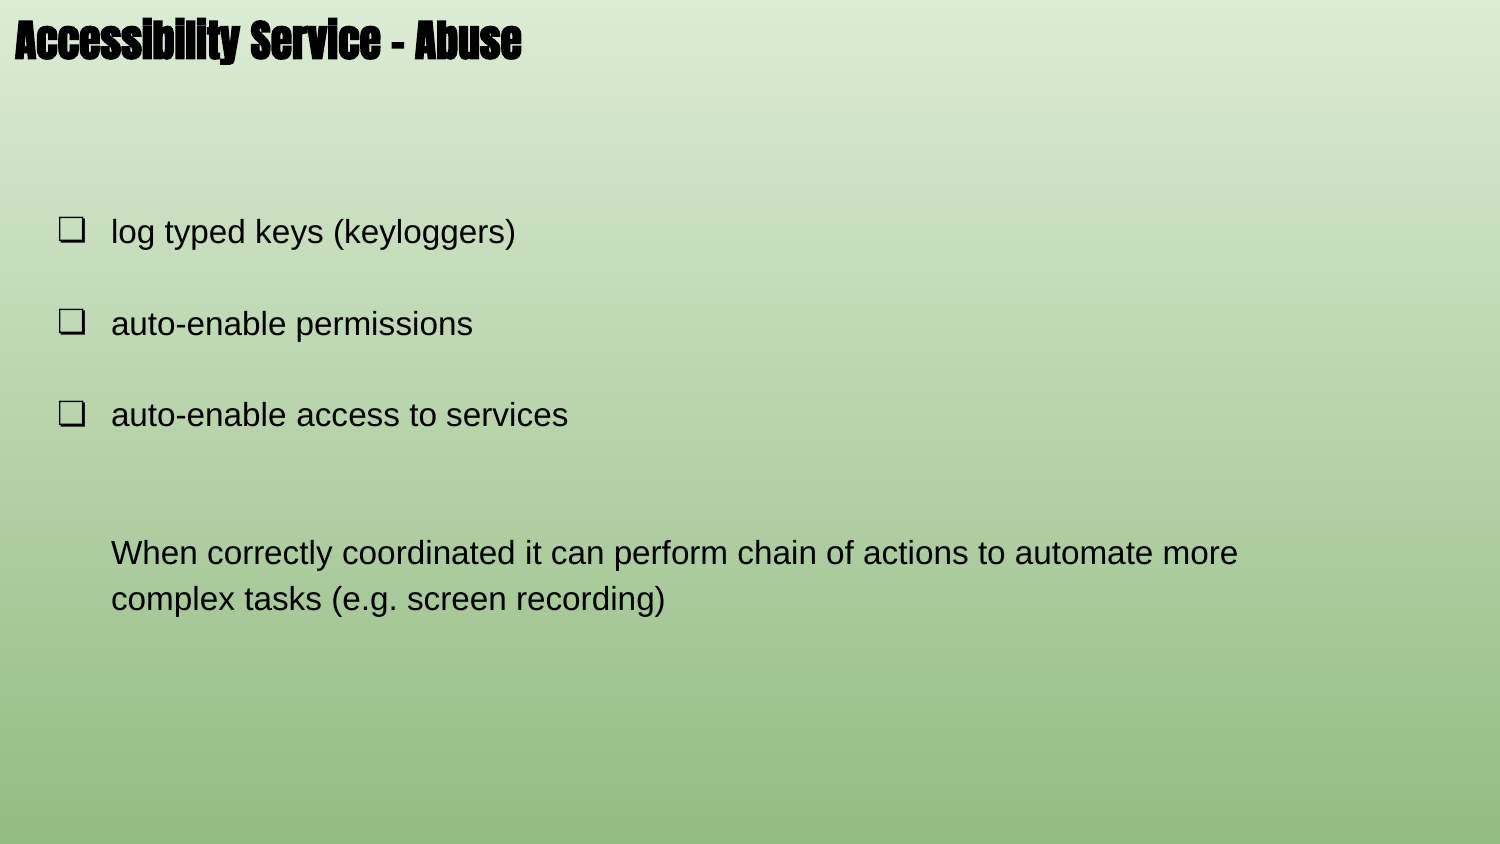

Accessibility Service - Abuse

log typed keys (keyloggers)

auto-enable permissions

auto-enable access to services

When correctly coordinated it can perform chain of actions to automate more complex tasks (e.g. screen recording)